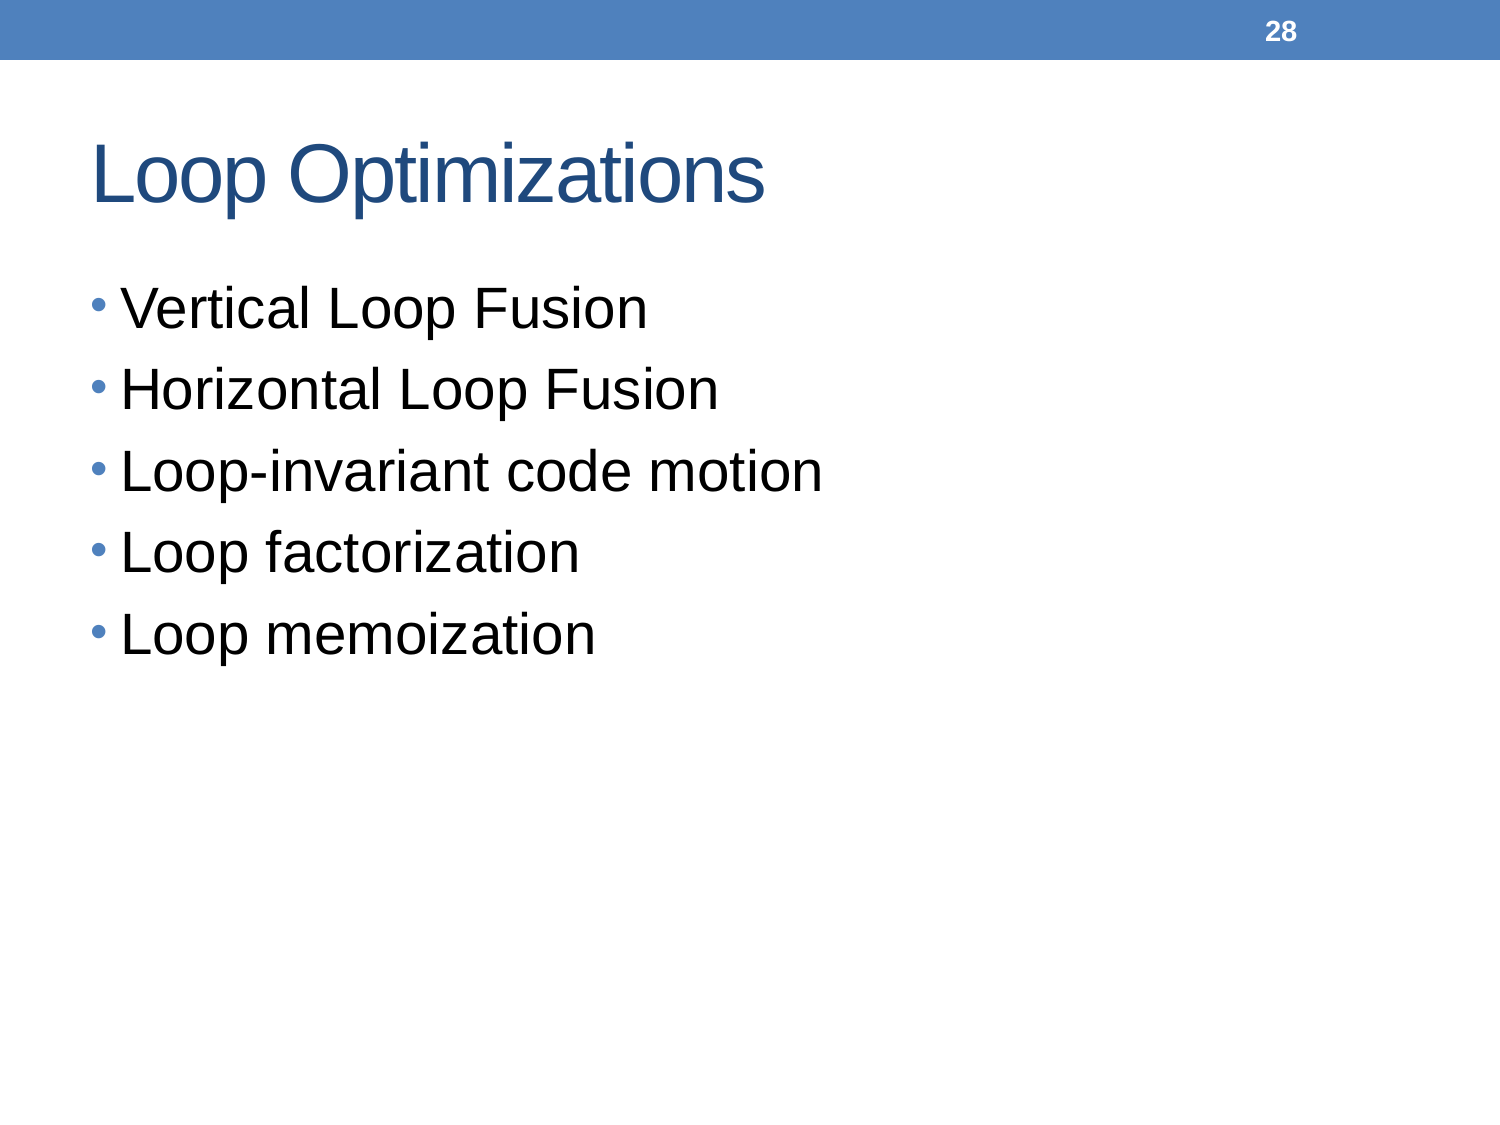

28
# Loop Optimizations
Vertical Loop Fusion
Horizontal Loop Fusion
Loop-invariant code motion
Loop factorization
Loop memoization